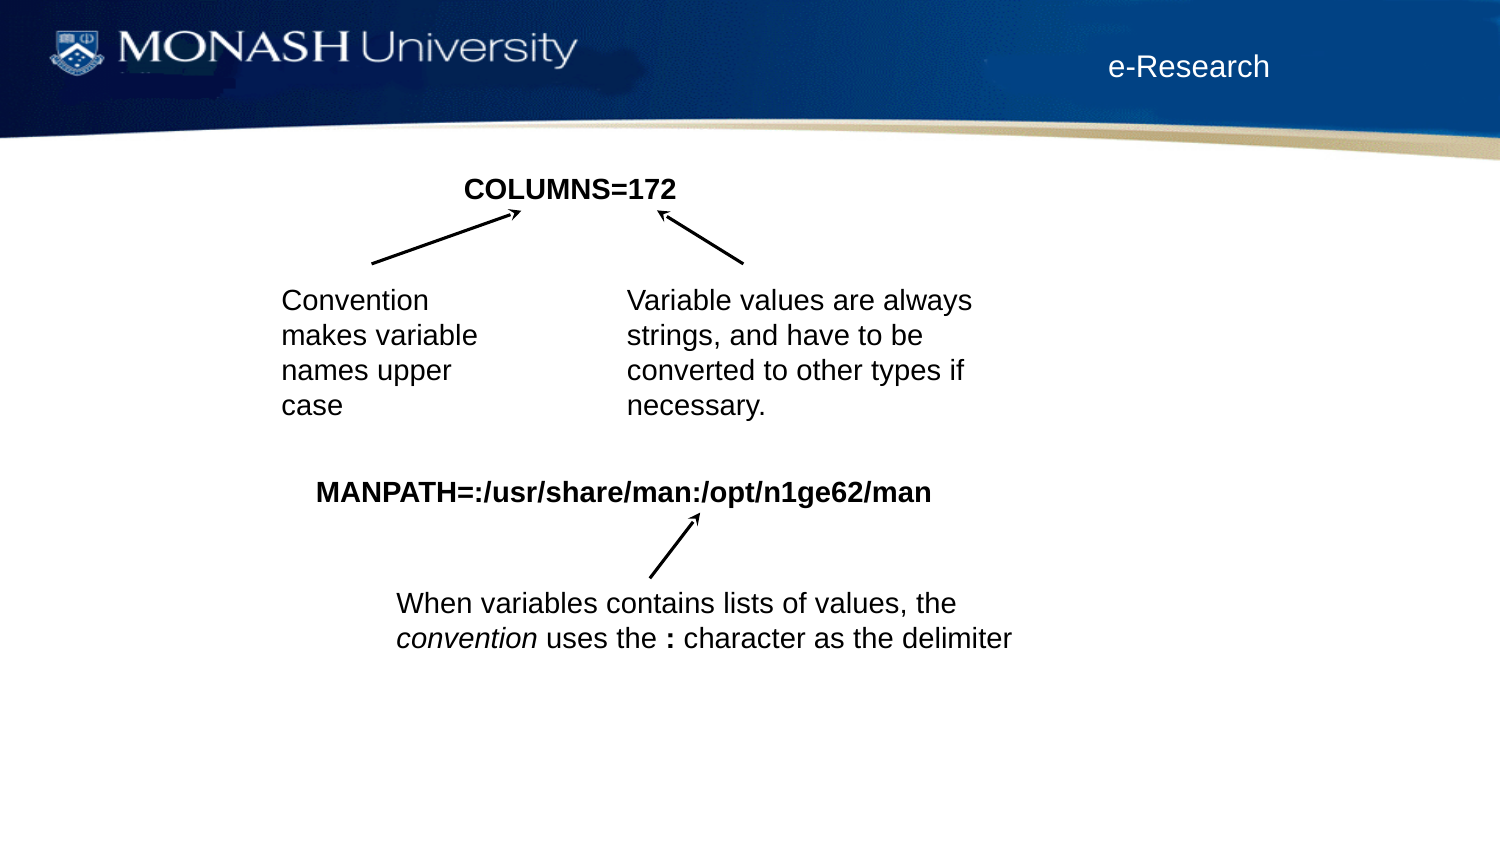

COLUMNS=172
Convention makes variable names upper case
Variable values are always strings, and have to be converted to other types if necessary.
MANPATH=:/usr/share/man:/opt/n1ge62/man
When variables contains lists of values, the convention uses the : character as the delimiter